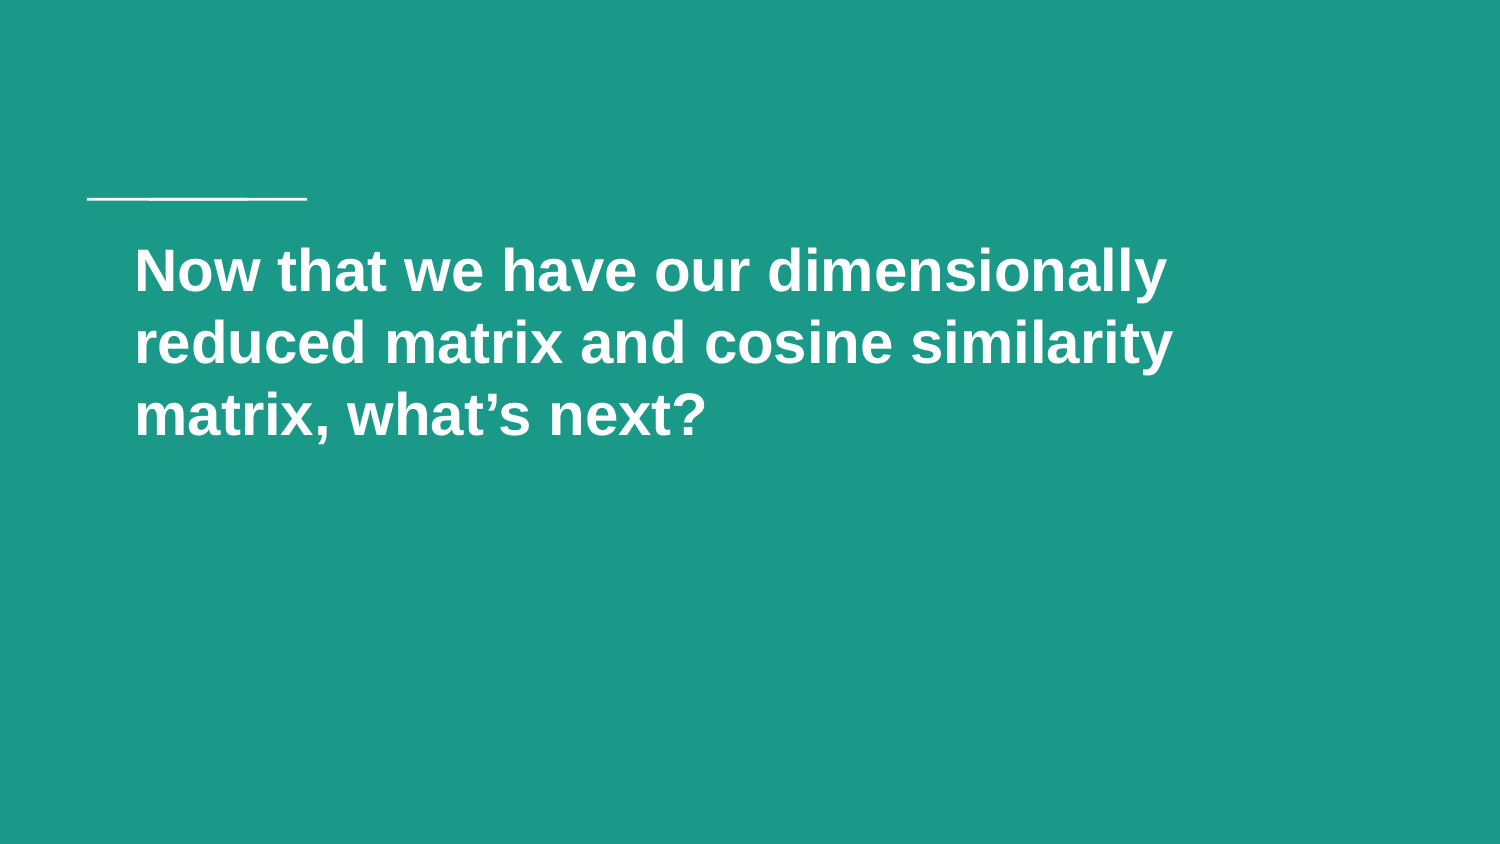

# Now that we have our dimensionally reduced matrix and cosine similarity matrix, what’s next?